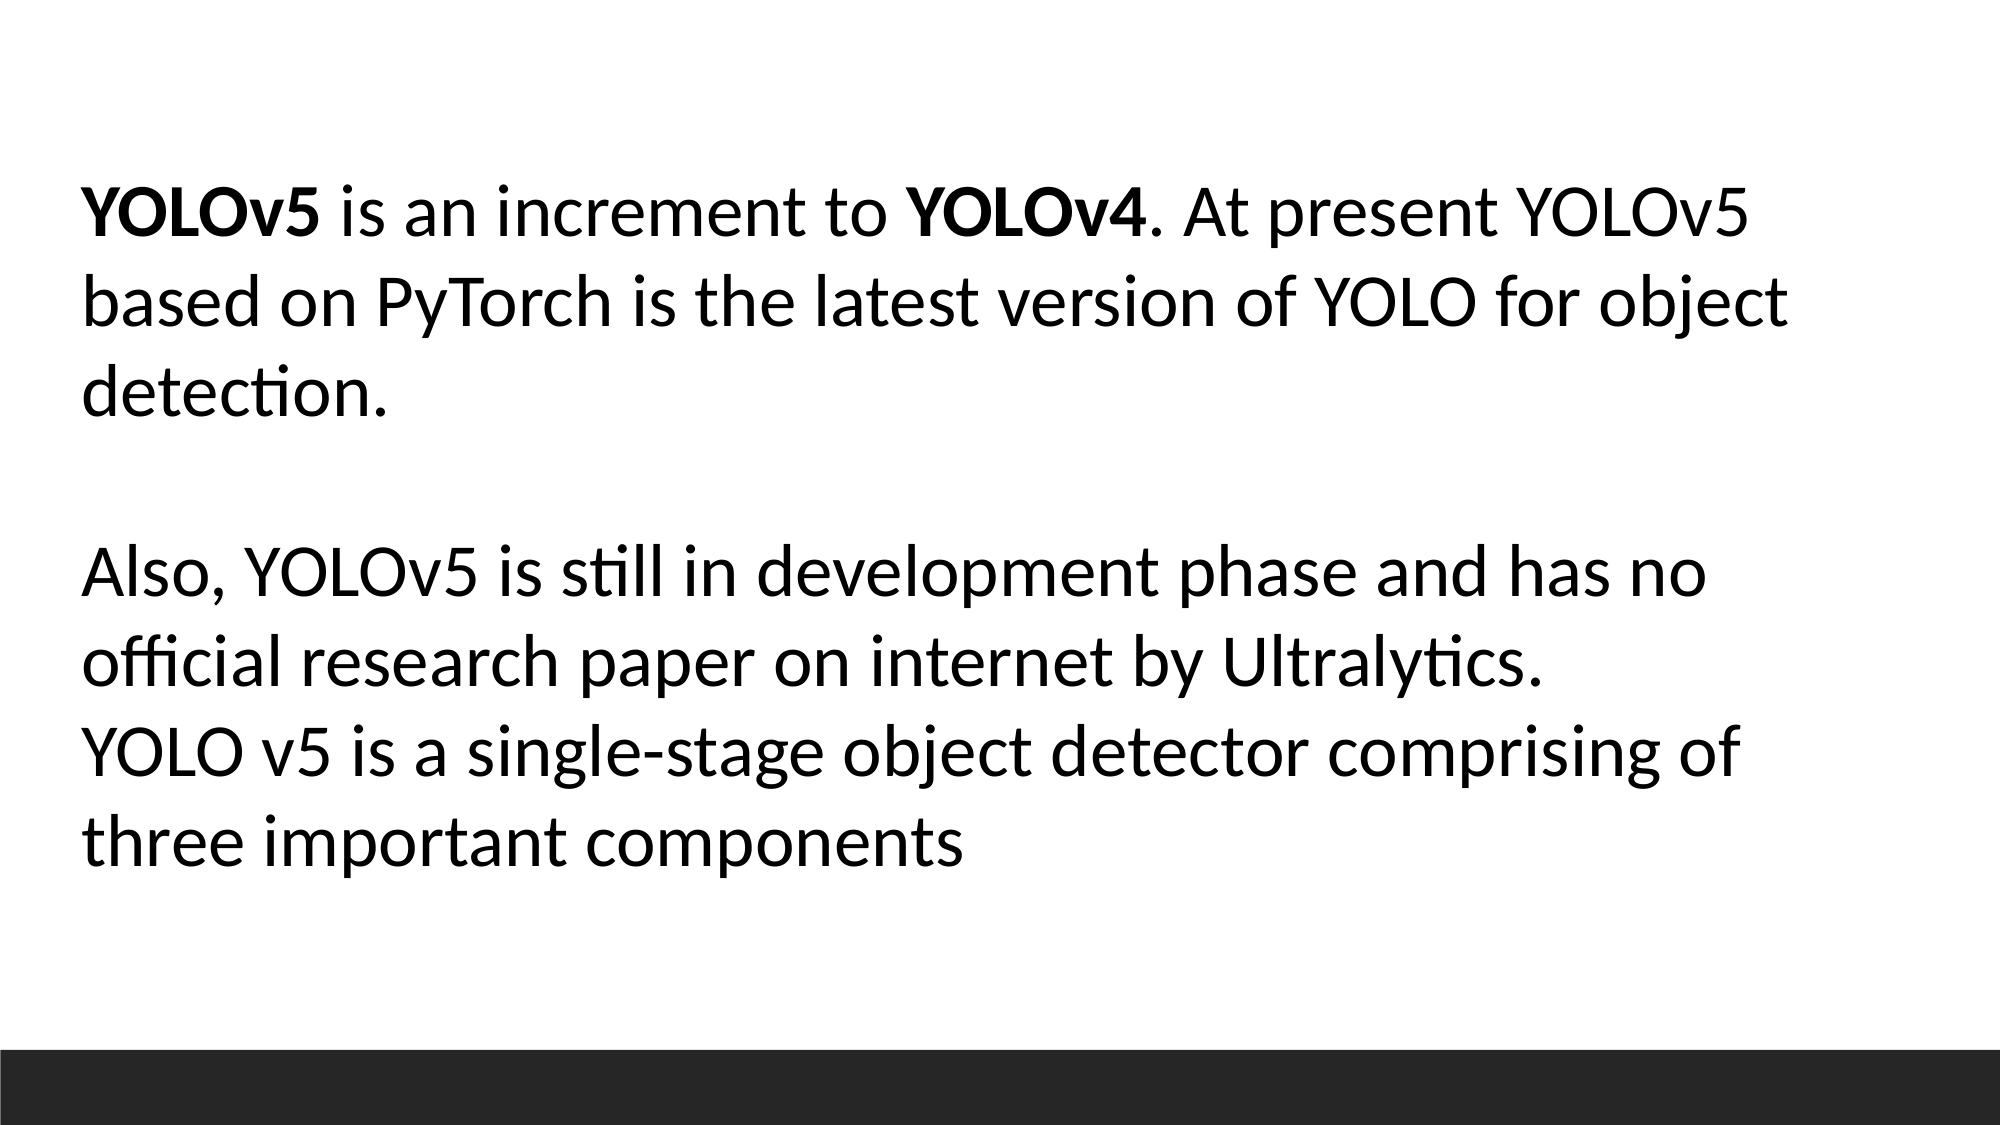

YOLOv5 is an increment to YOLOv4. At present YOLOv5 based on PyTorch is the latest version of YOLO for object detection.

Also, YOLOv5 is still in development phase and has no official research paper on internet by Ultralytics.
YOLO v5 is a single-stage object detector comprising of three important components